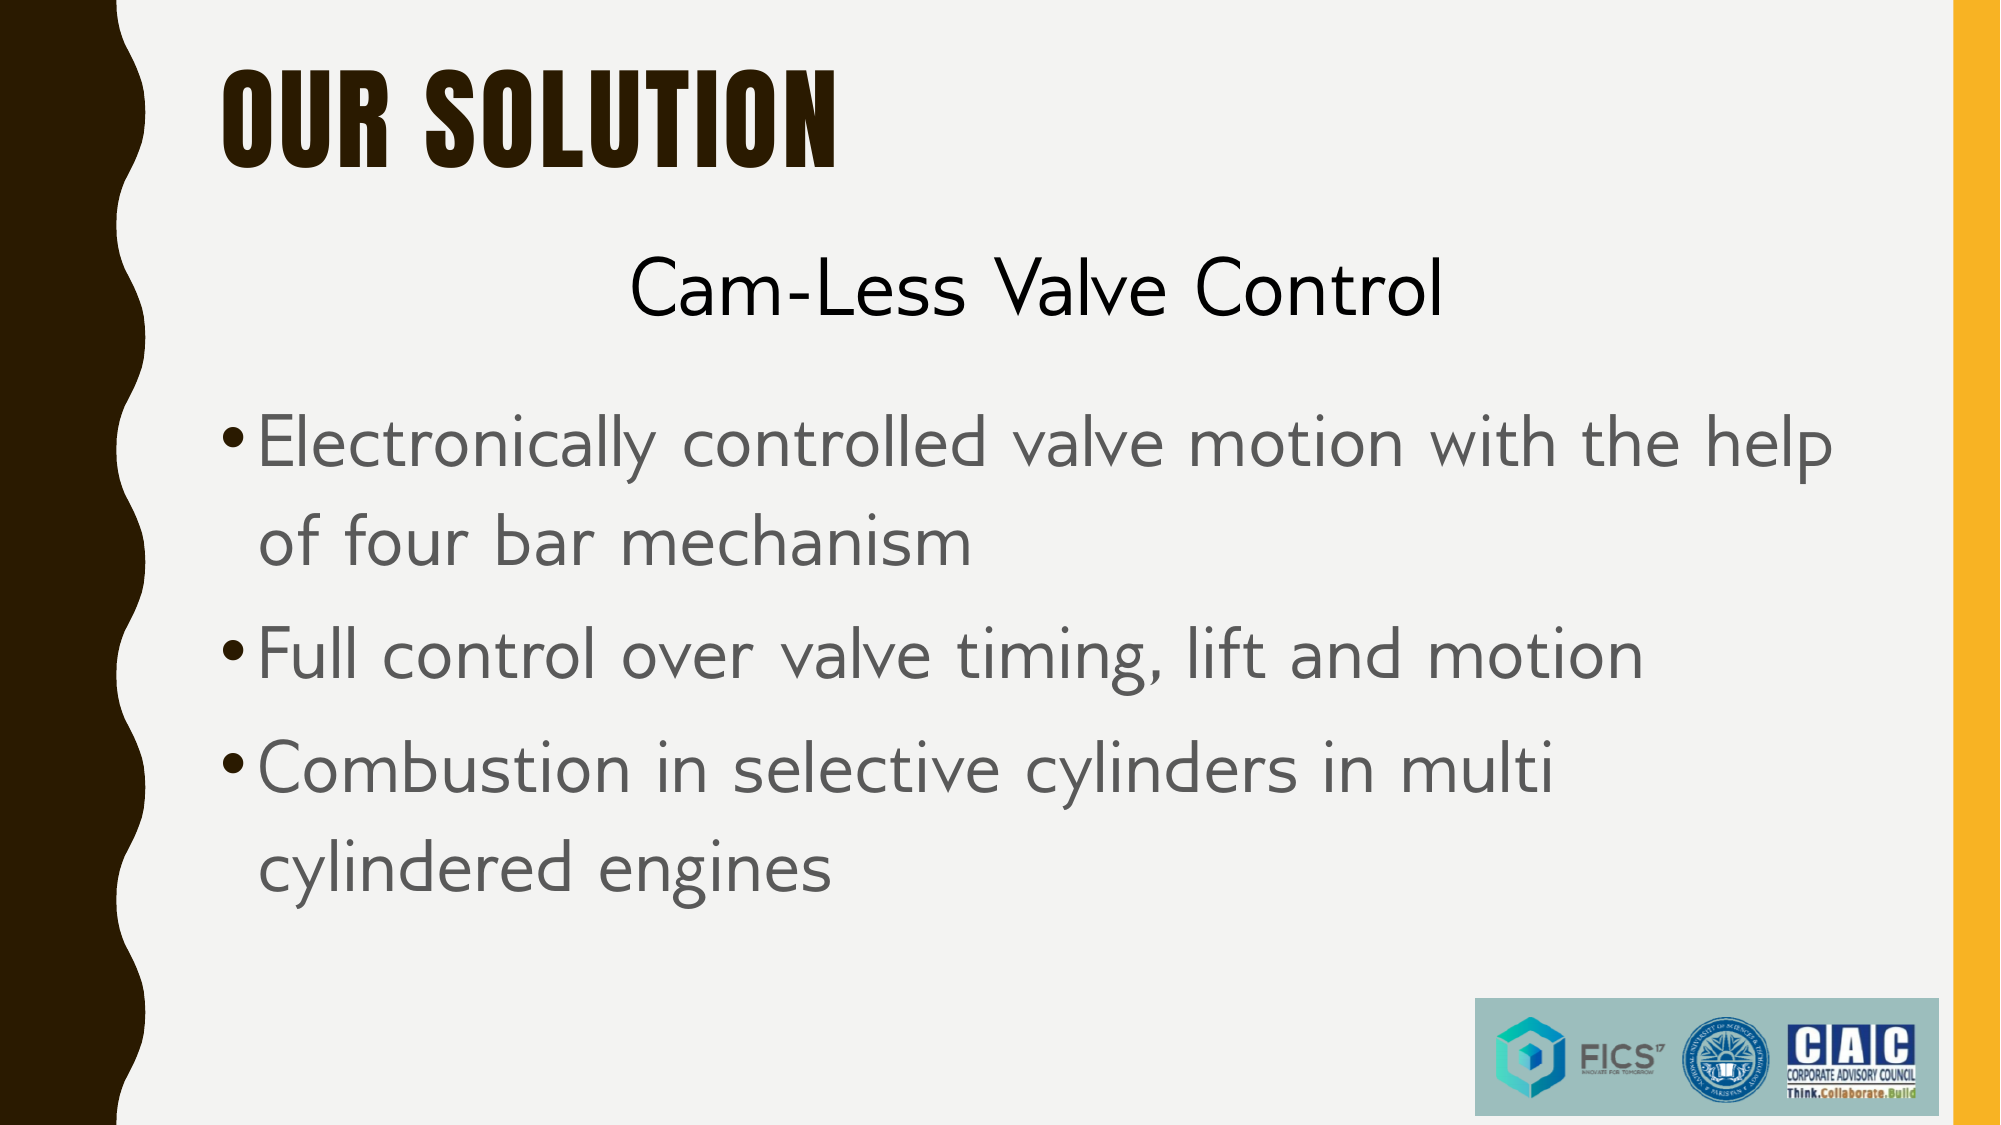

# our Solution
Cam-Less Valve Control
Electronically controlled valve motion with the help of four bar mechanism
Full control over valve timing, lift and motion
Combustion in selective cylinders in multi cylindered engines